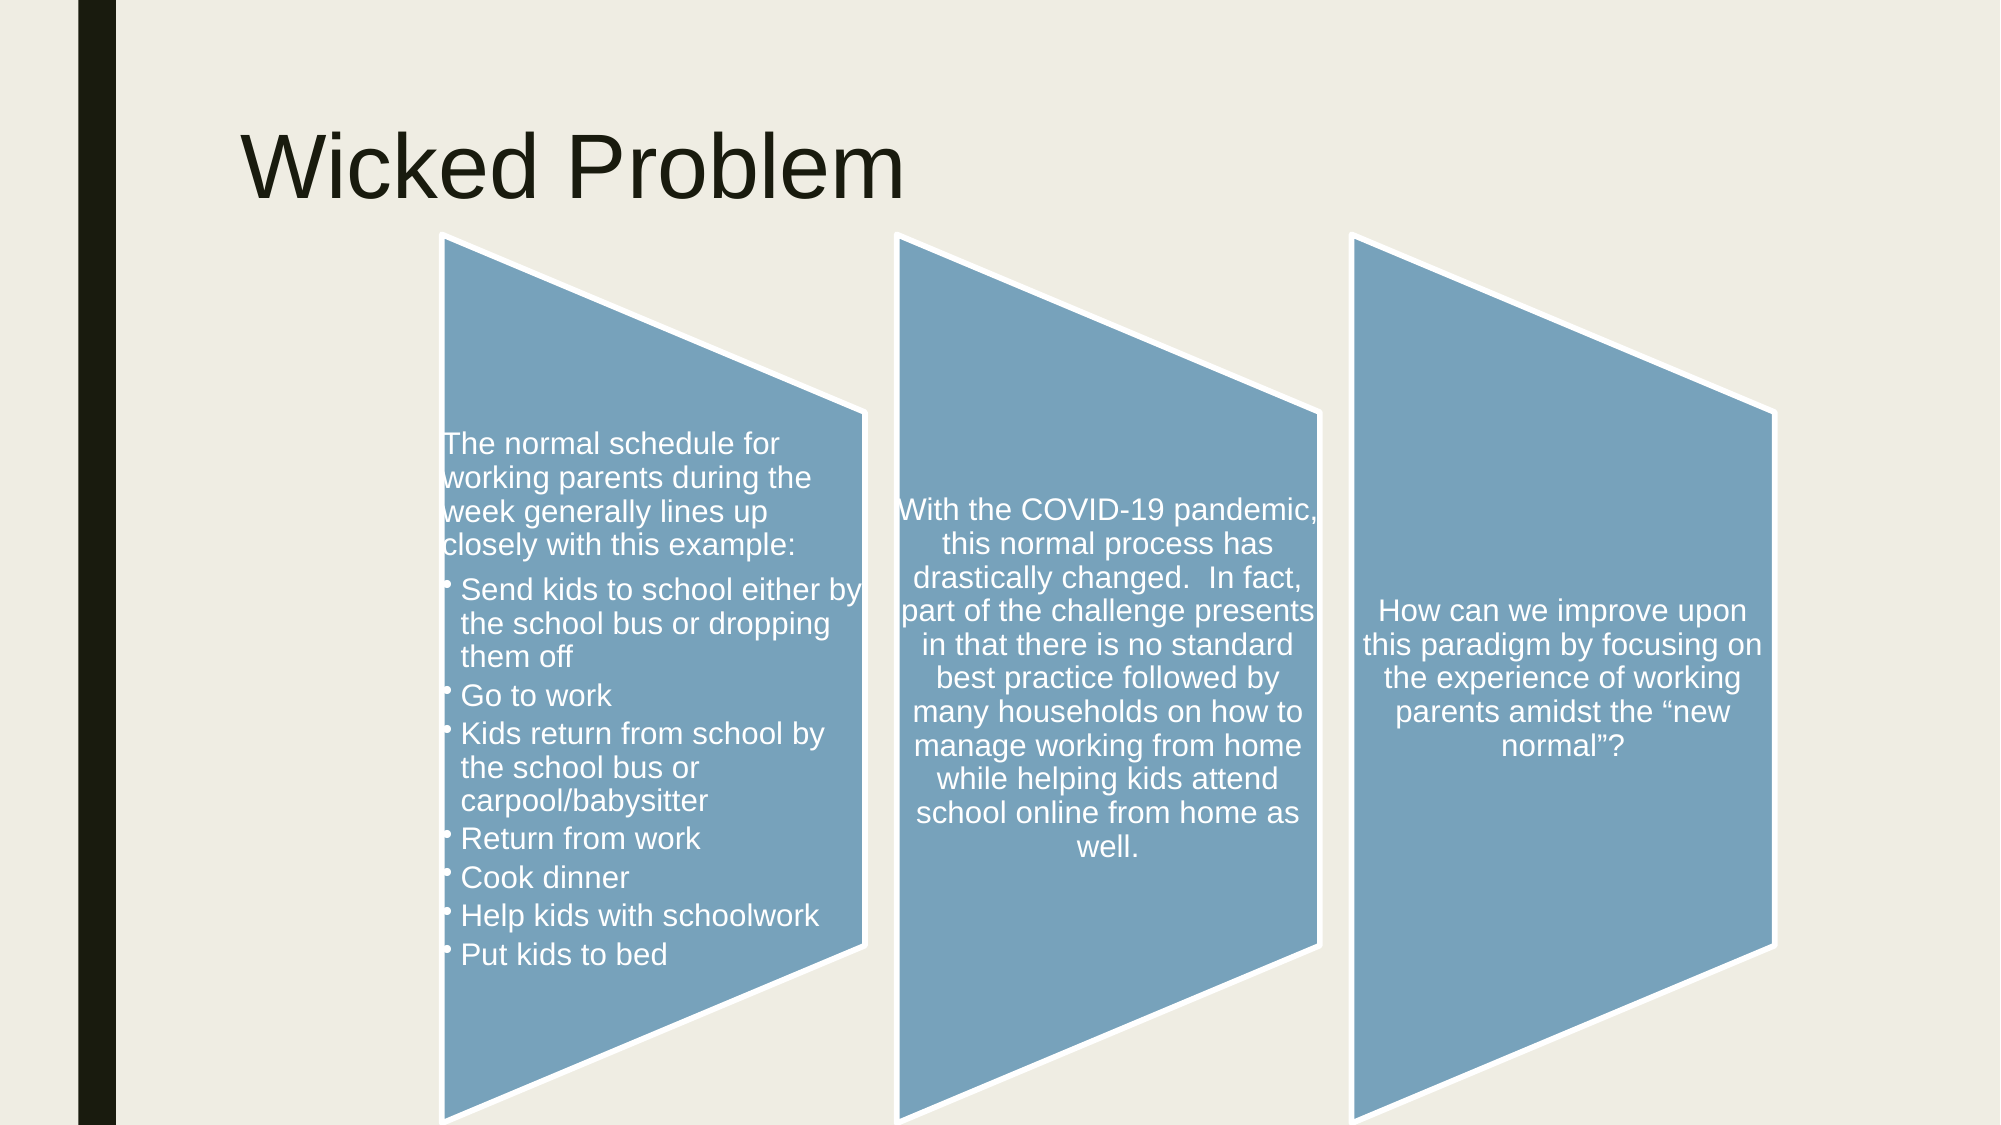

# Wicked Problem
The normal schedule for working parents during the week generally lines up closely with this example:
Send kids to school either by the school bus or dropping them off
Go to work
Kids return from school by the school bus or carpool/babysitter
Return from work
Cook dinner
Help kids with schoolwork
Put kids to bed
With the COVID-19 pandemic, this normal process has drastically changed.  In fact, part of the challenge presents in that there is no standard best practice followed by many households on how to manage working from home while helping kids attend school online from home as well.
How can we improve upon this paradigm by focusing on the experience of working parents amidst the “new normal”?